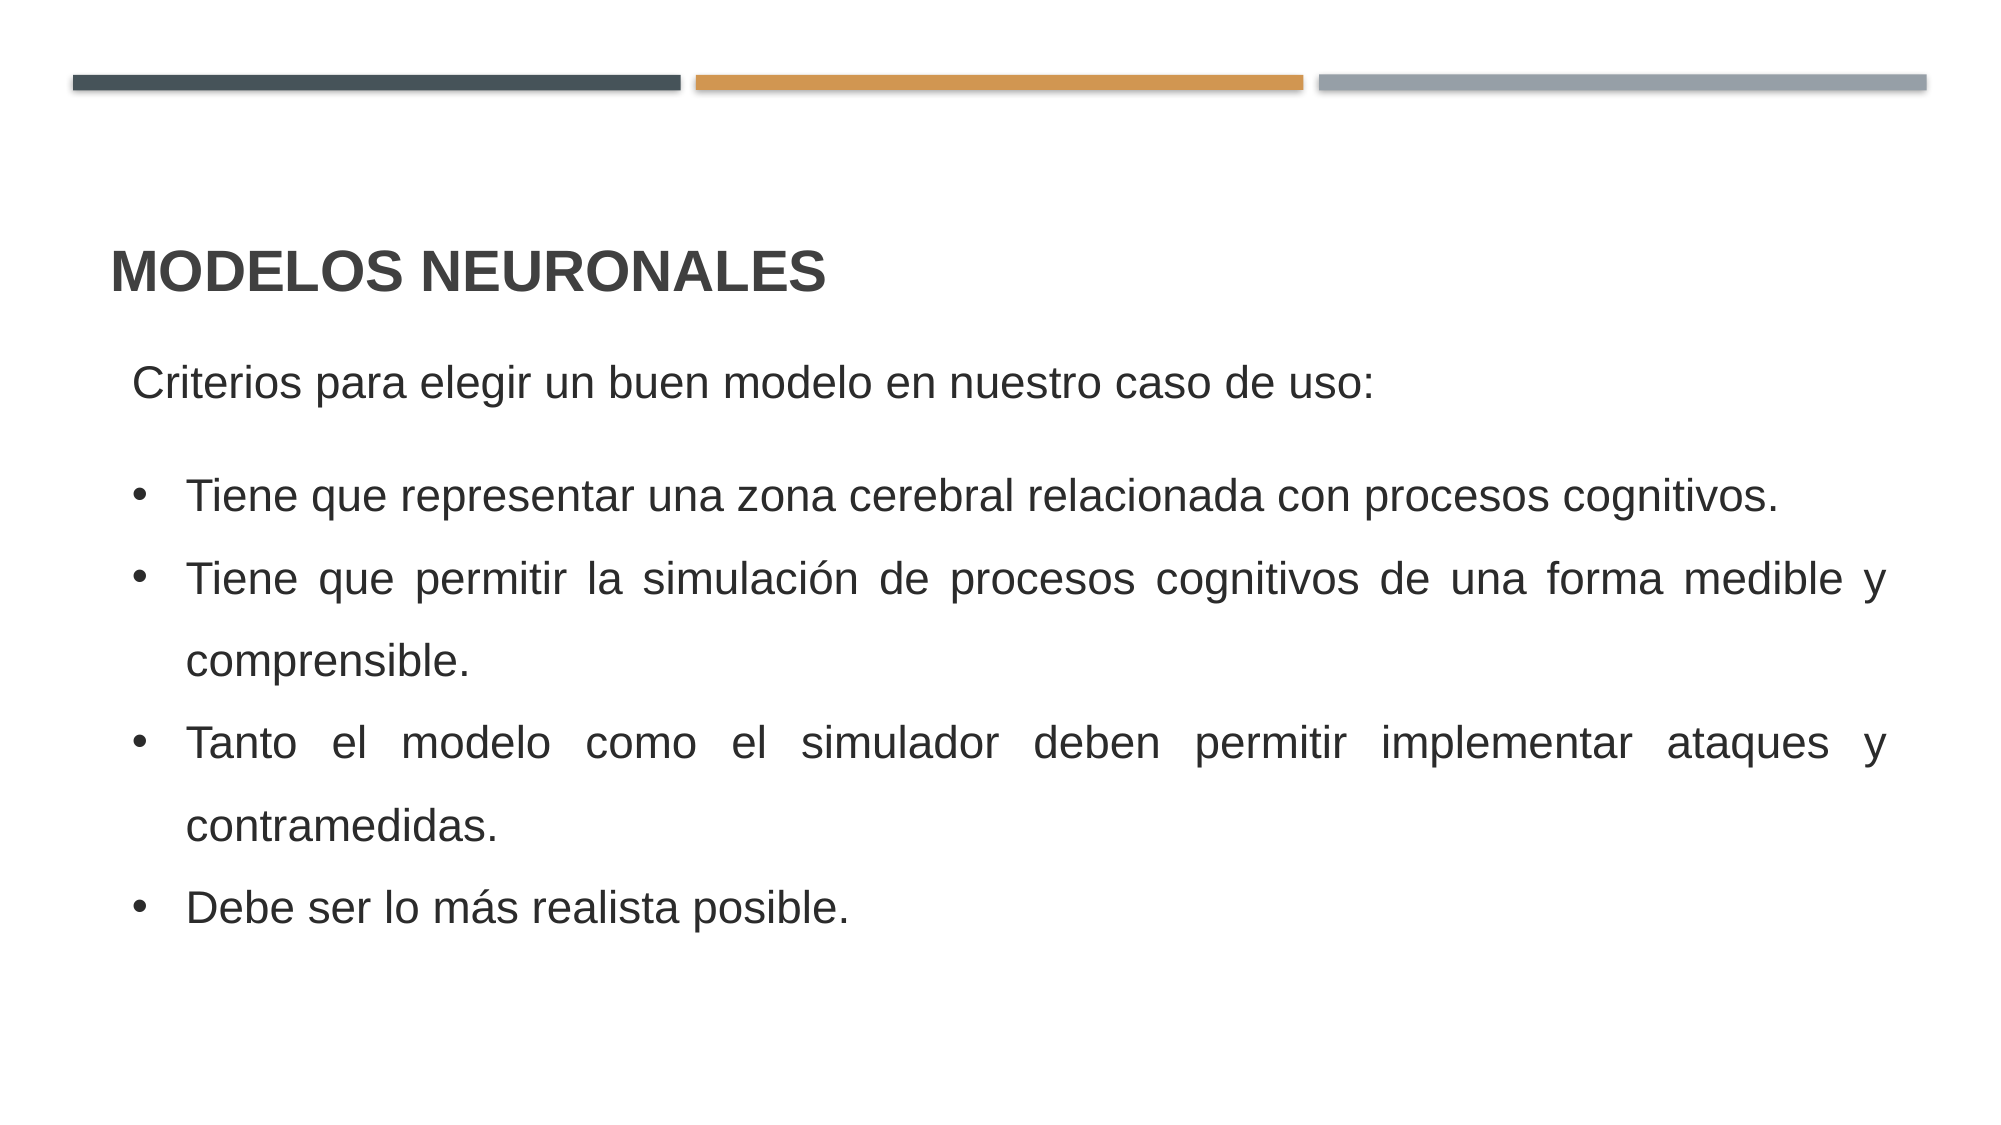

# Modelos neuronales
Criterios para elegir un buen modelo en nuestro caso de uso:
Tiene que representar una zona cerebral relacionada con procesos cognitivos.
Tiene que permitir la simulación de procesos cognitivos de una forma medible y comprensible.
Tanto el modelo como el simulador deben permitir implementar ataques y contramedidas.
Debe ser lo más realista posible.